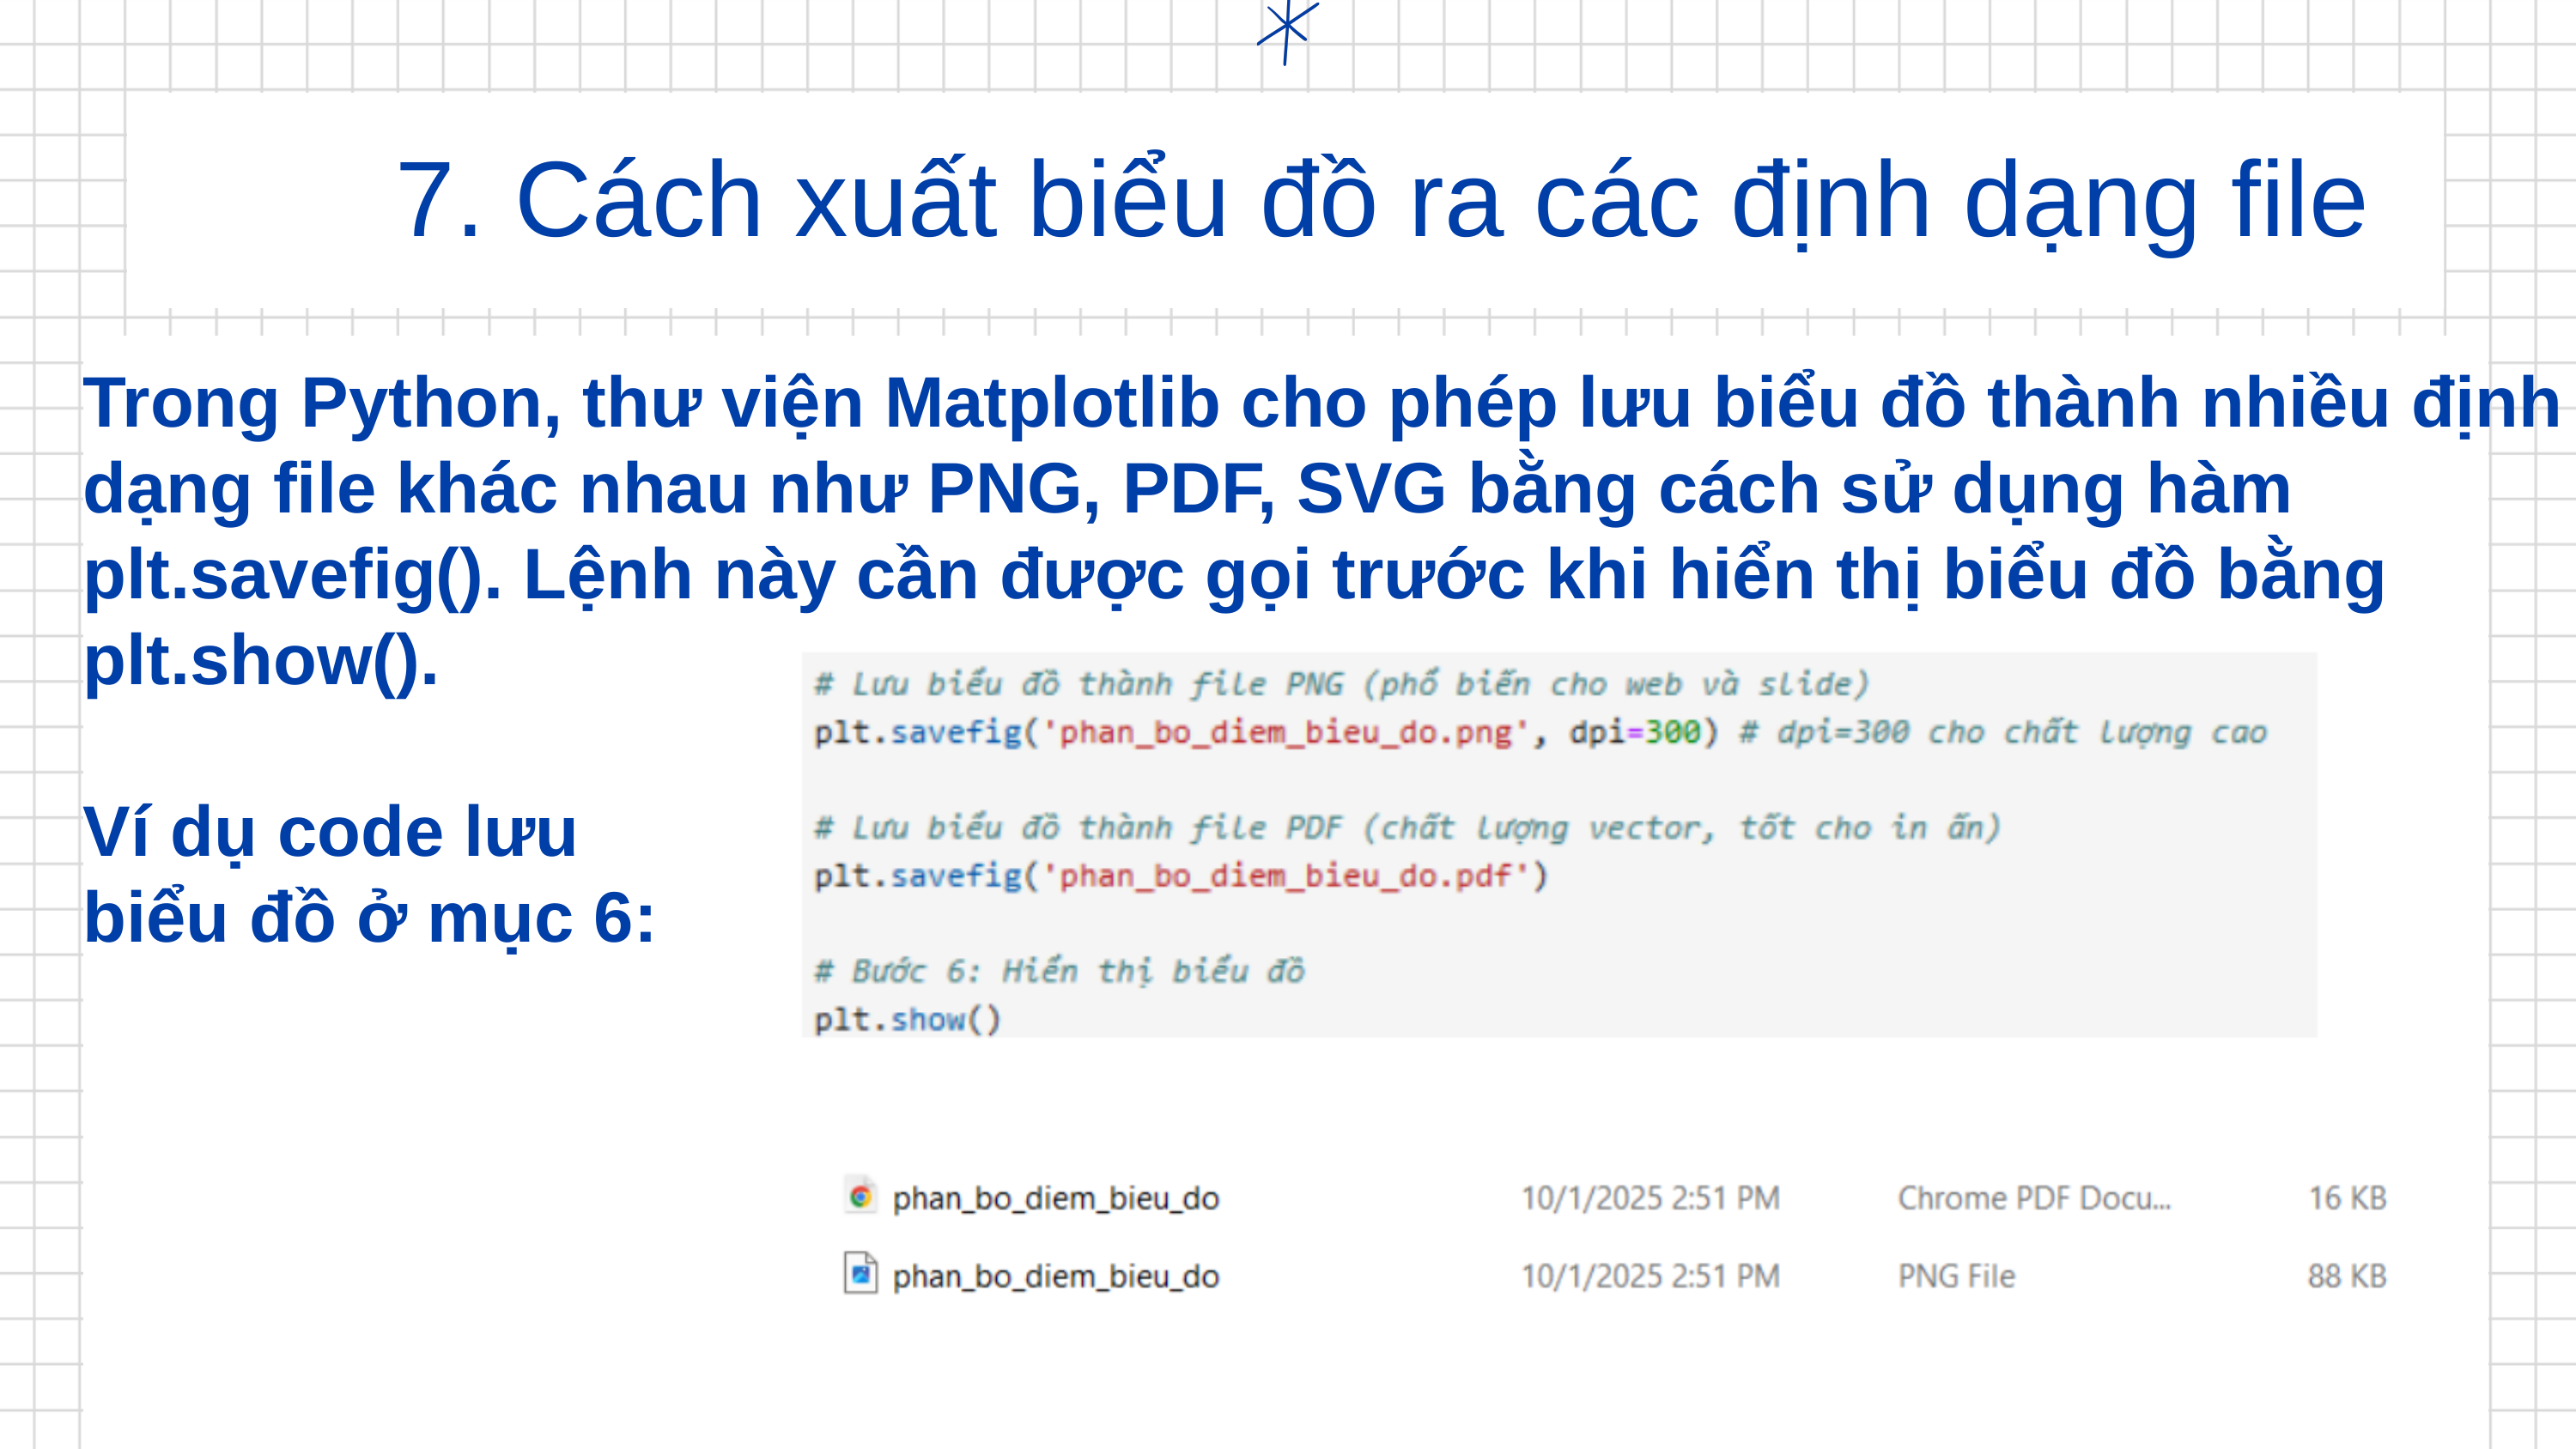

7. Cách xuất biểu đồ ra các định dạng file

Trong Python, thư viện Matplotlib cho phép lưu biểu đồ thành nhiều định dạng file khác nhau như PNG, PDF, SVG bằng cách sử dụng hàm plt.savefig(). Lệnh này cần được gọi trước khi hiển thị biểu đồ bằng plt.show().

Ví dụ code lưu
biểu đồ ở mục 6: